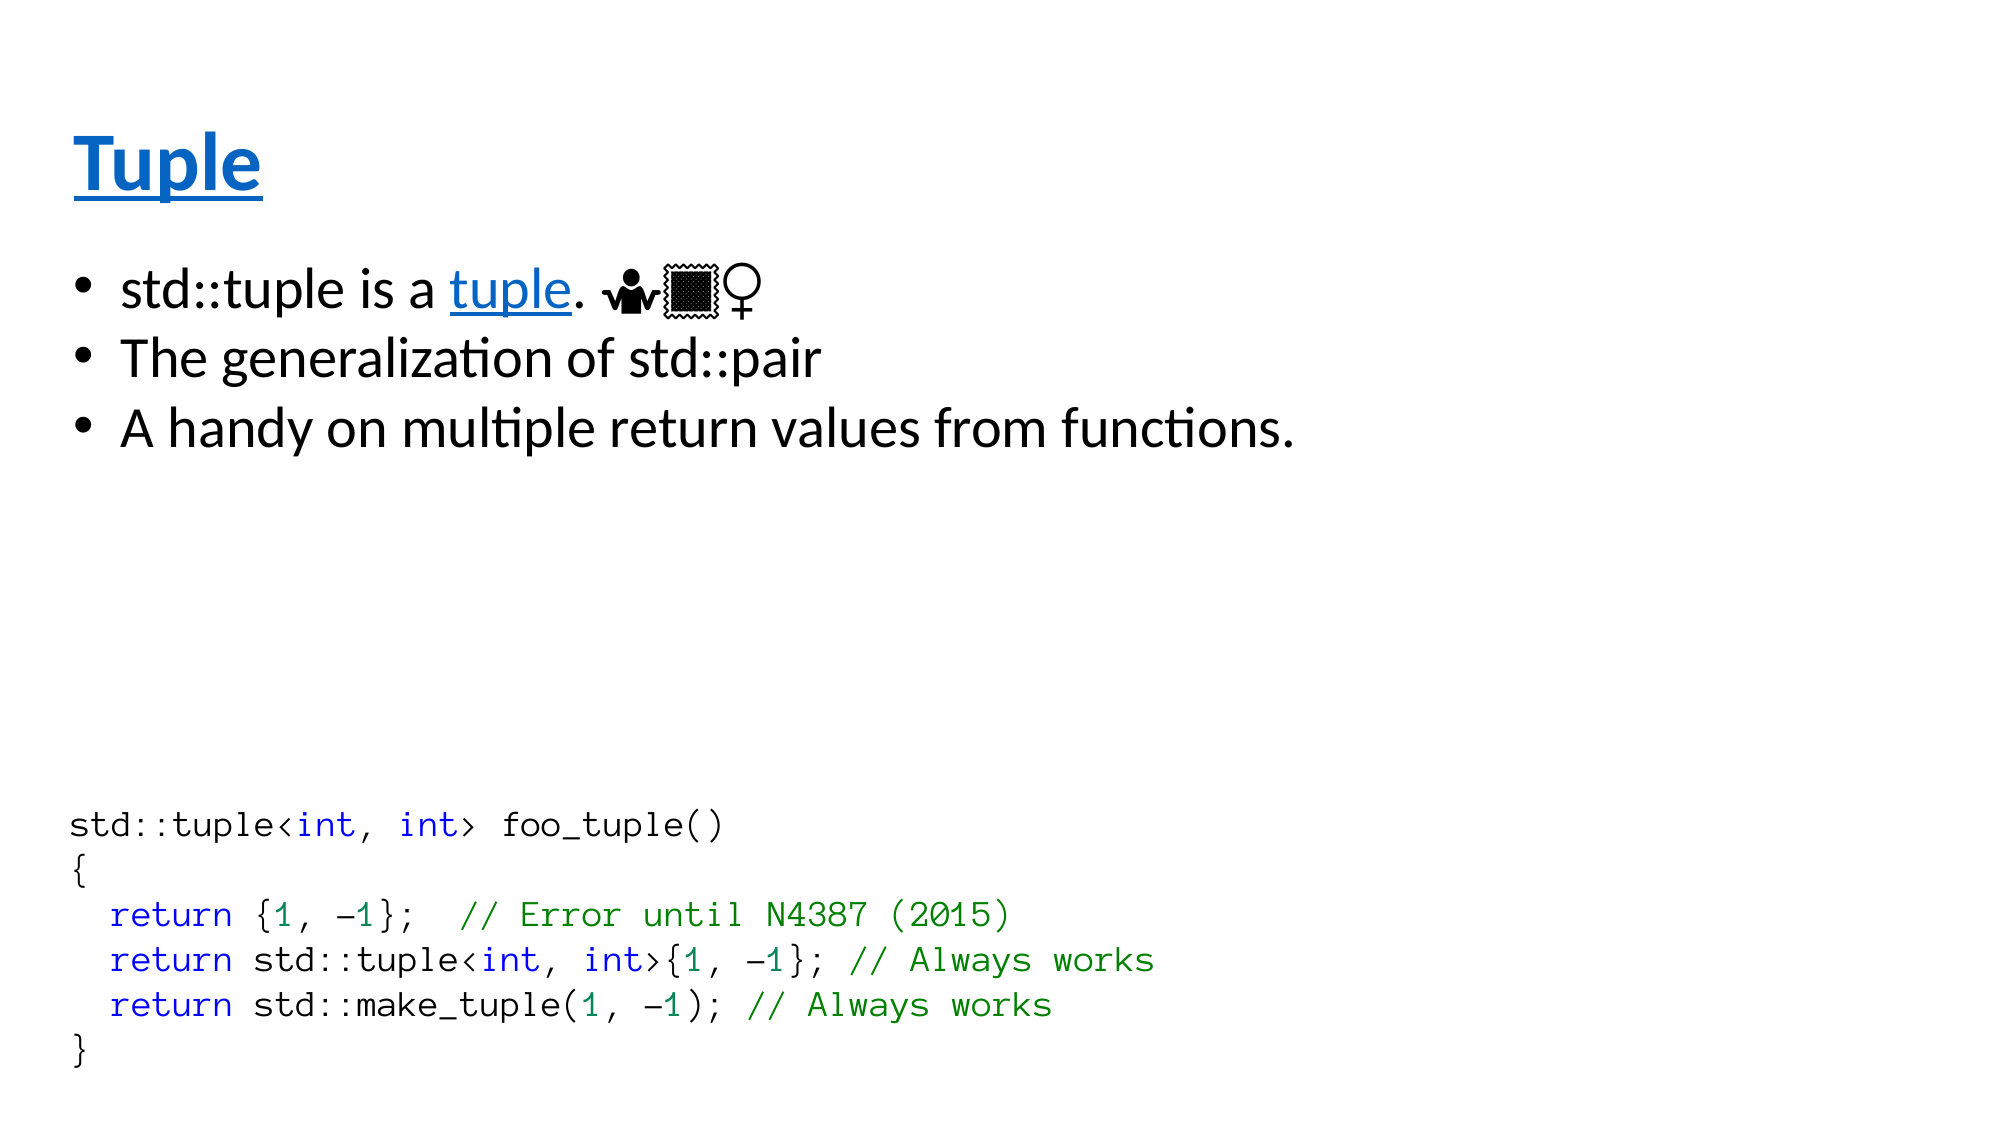

Tuple
std::tuple is a tuple. 🤷🏿‍♀️
The generalization of std::pair
A handy on multiple return values from functions.
std::tuple<int, int> foo_tuple()
{
  return {1, -1};  // Error until N4387 (2015)
  return std::tuple<int, int>{1, -1}; // Always works
  return std::make_tuple(1, -1); // Always works
}